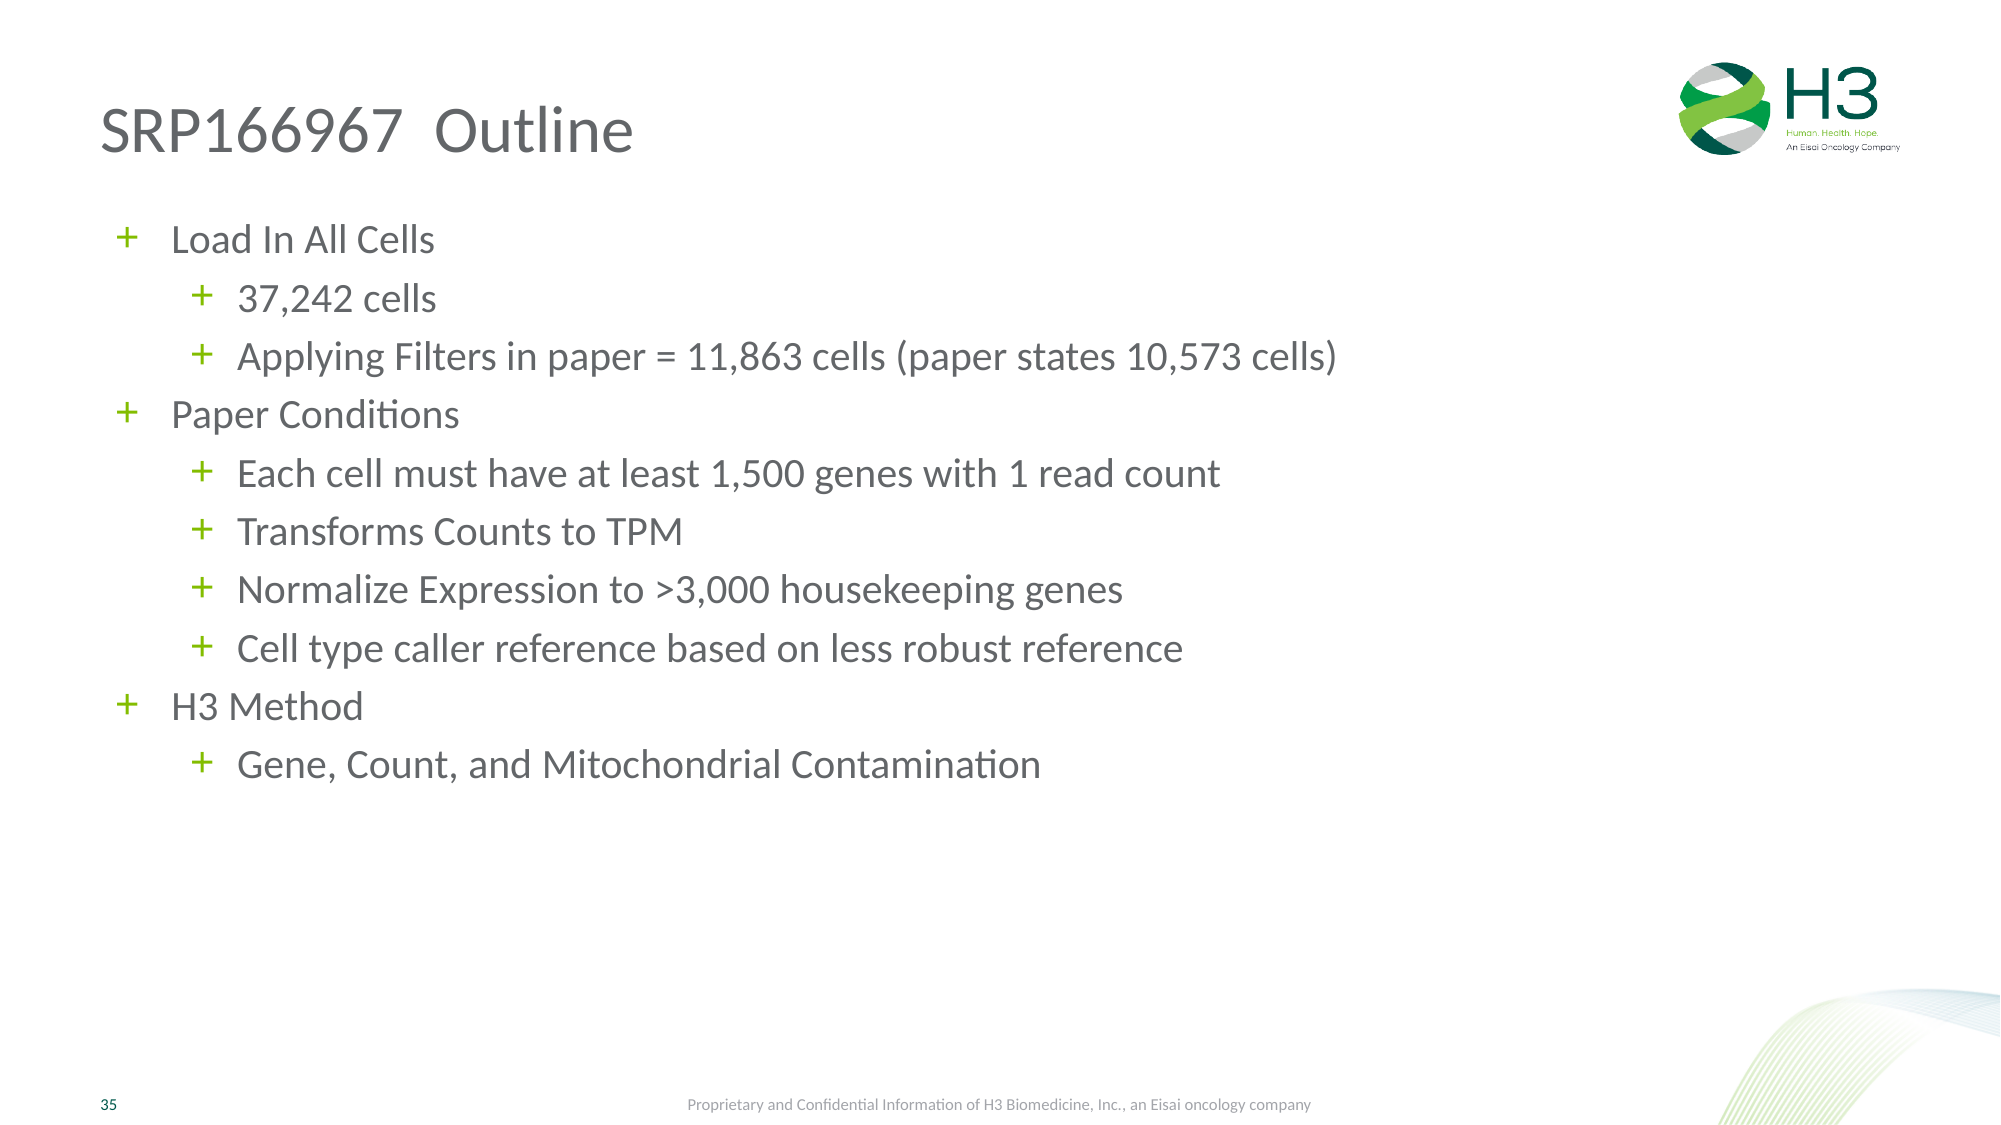

# SRP166967  Outline
Load In All Cells
37,242 cells
Applying Filters in paper = 11,863 cells (paper states 10,573 cells)
Paper Conditions
Each cell must have at least 1,500 genes with 1 read count
Transforms Counts to TPM
Normalize Expression to >3,000 housekeeping genes
Cell type caller reference based on less robust reference
H3 Method
Gene, Count, and Mitochondrial Contamination

Proprietary and Confidential Information of H3 Biomedicine, Inc., an Eisai oncology company
35